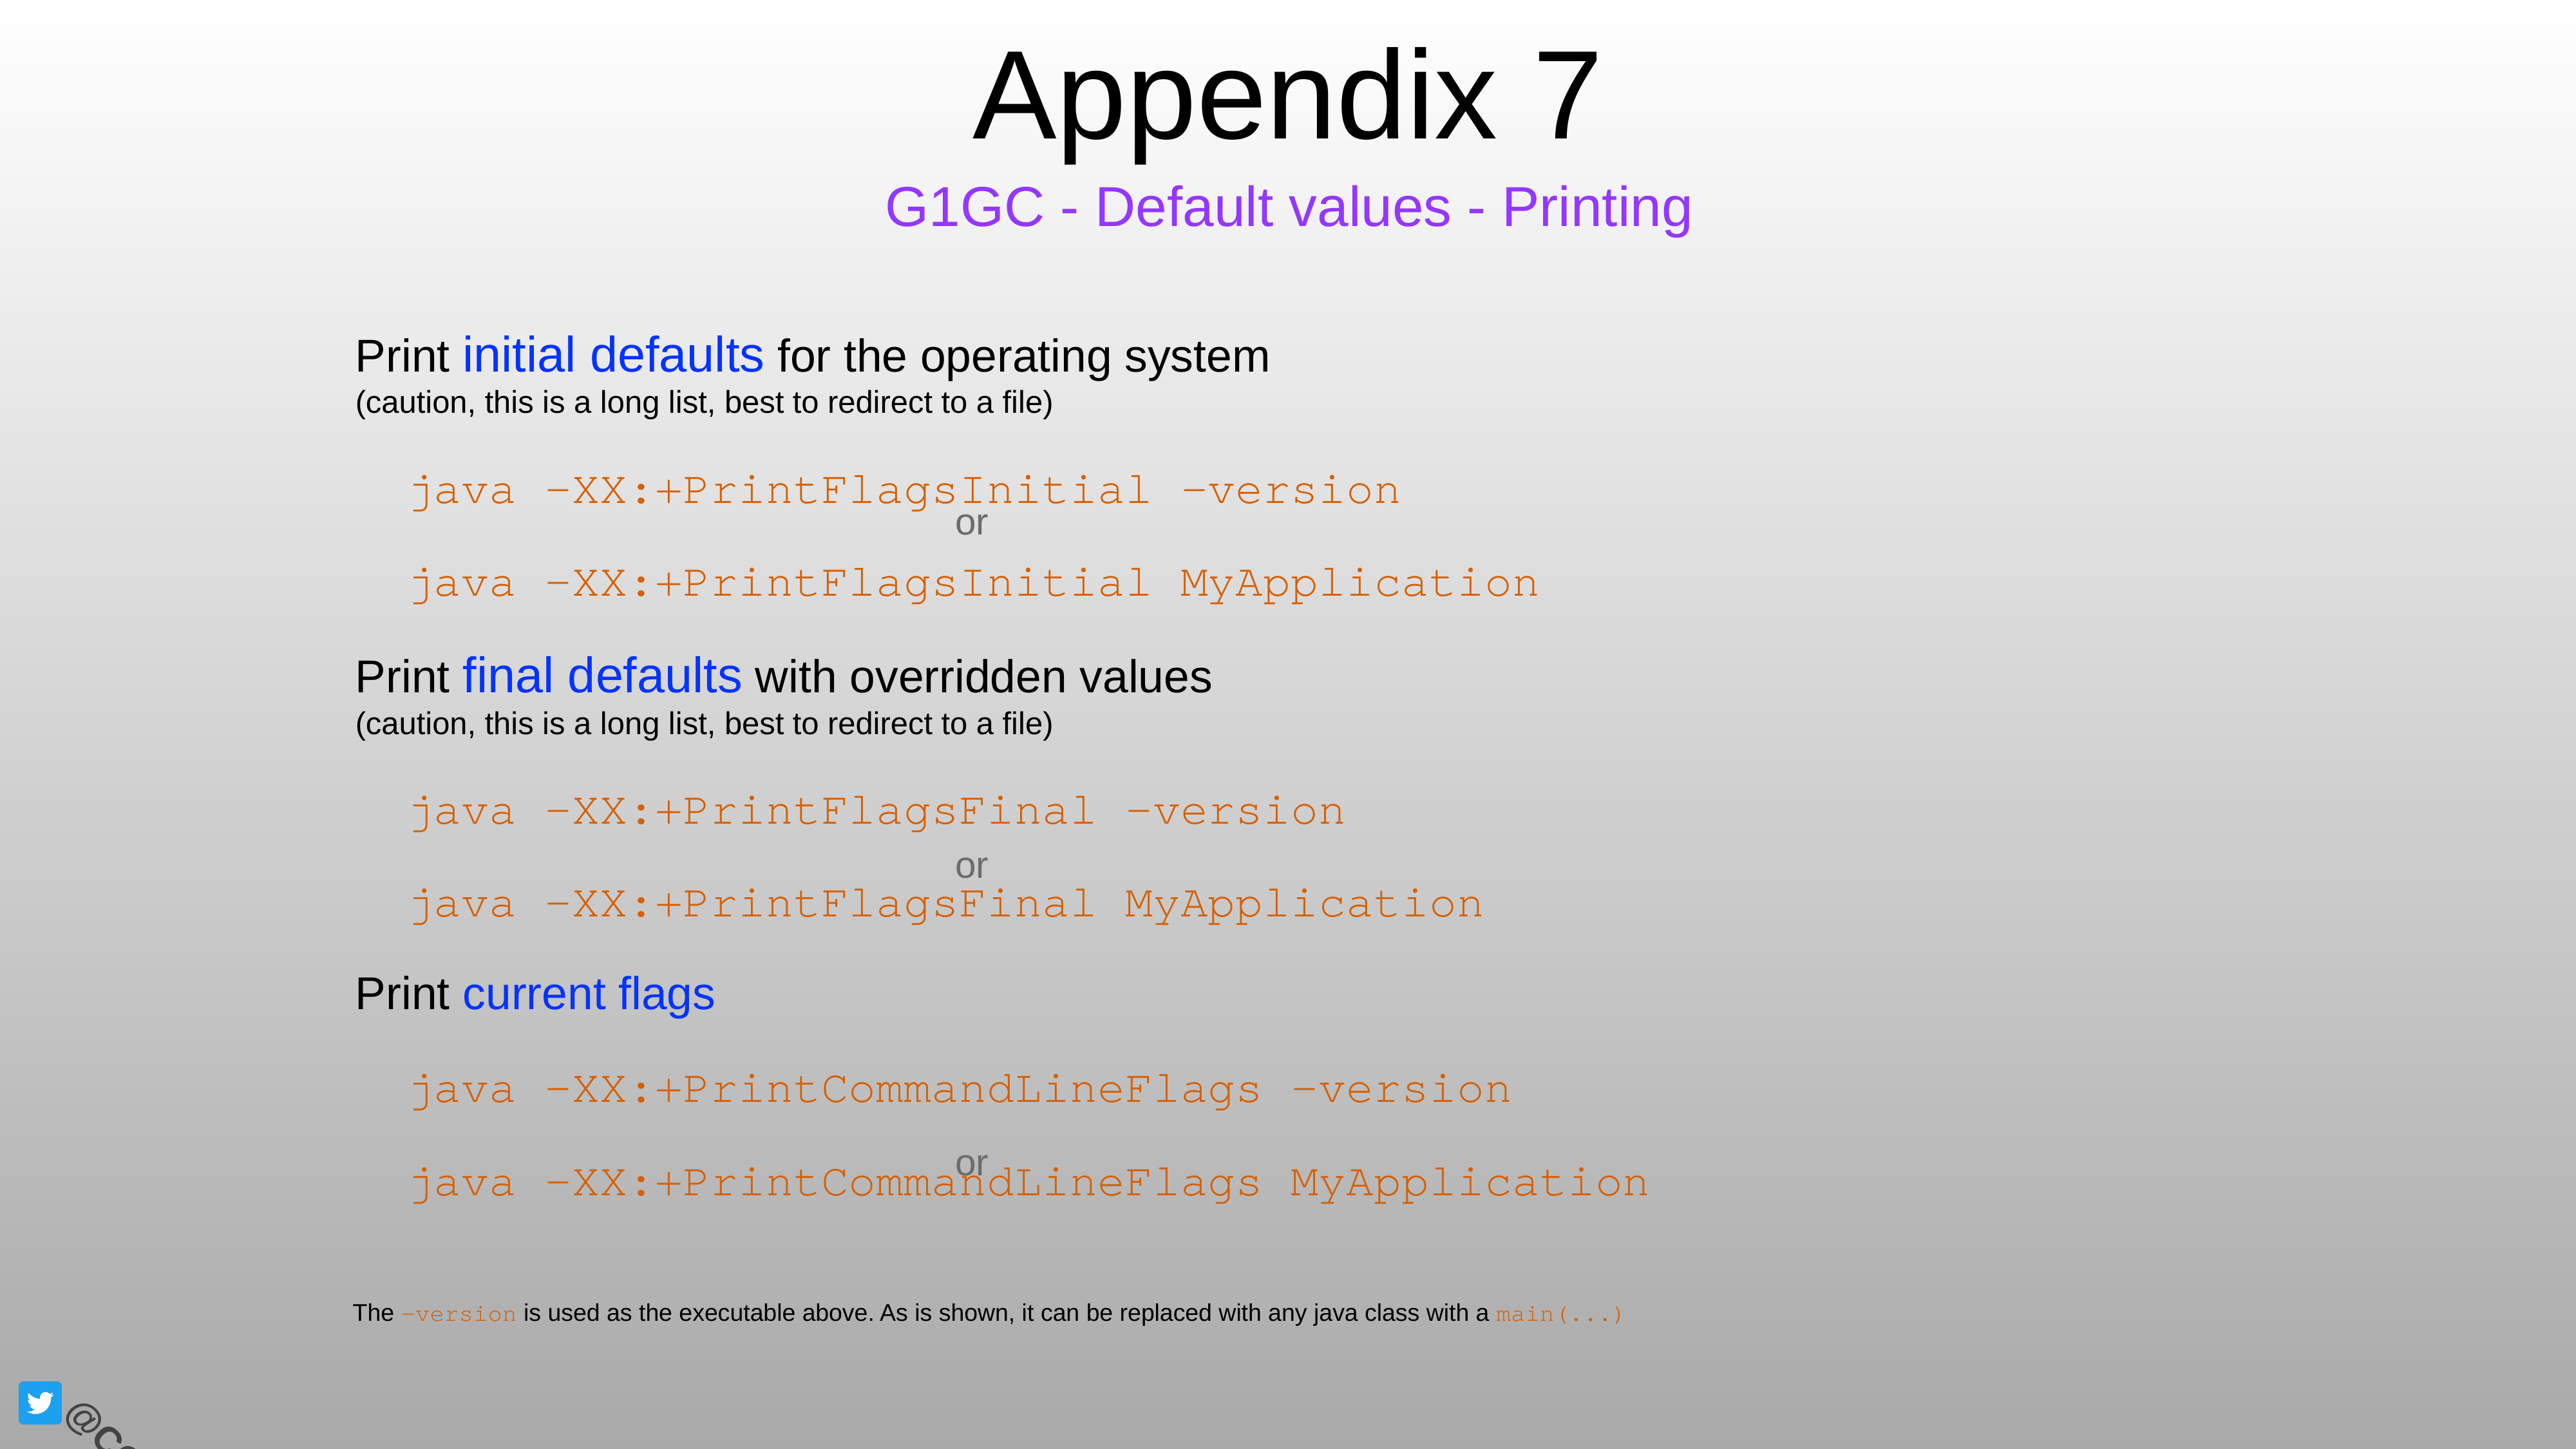

# Appendix 7
G1GC - Default values - Printing
Print initial defaults for the operating system
(caution, this is a long list, best to redirect to a file)
    java -XX:+PrintFlagsInitial -version
    java -XX:+PrintFlagsInitial MyApplication
Print final defaults with overridden values
(caution, this is a long list, best to redirect to a file)
    java -XX:+PrintFlagsFinal -version
    java -XX:+PrintFlagsFinal MyApplication
Print current flags
    java -XX:+PrintCommandLineFlags -version
    java -XX:+PrintCommandLineFlags MyApplication
or
or
or
The -version is used as the executable above. As is shown, it can be replaced with any java class with a main(...)
86